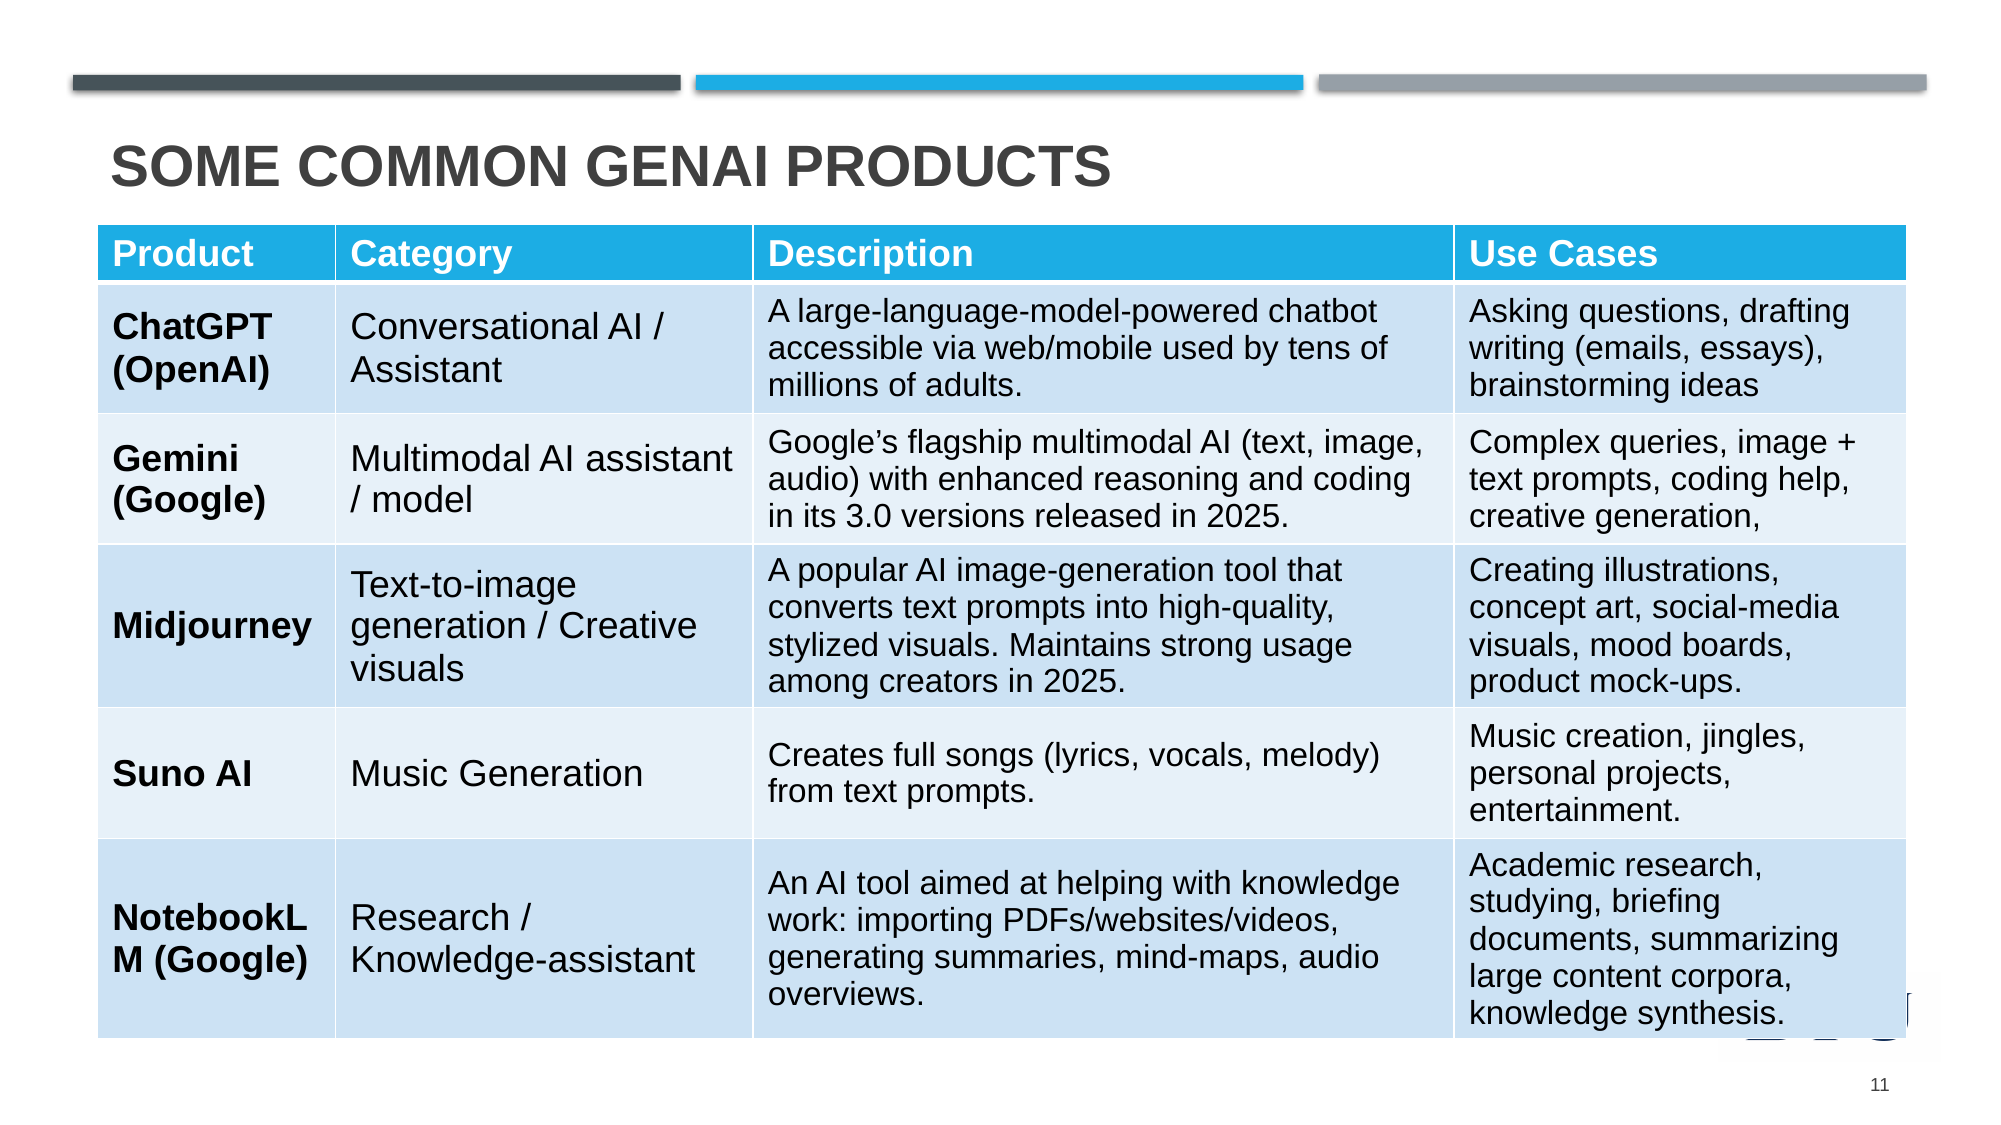

# Some common GenAI Products
| Product | Category | Description | Use Cases |
| --- | --- | --- | --- |
| ChatGPT (OpenAI) | Conversational AI / Assistant | A large-language-model-powered chatbot accessible via web/mobile used by tens of millions of adults. | Asking questions, drafting writing (emails, essays), brainstorming ideas |
| Gemini (Google) | Multimodal AI assistant / model | Google’s flagship multimodal AI (text, image, audio) with enhanced reasoning and coding in its 3.0 versions released in 2025. | Complex queries, image + text prompts, coding help, creative generation, |
| Midjourney | Text-to-image generation / Creative visuals | A popular AI image-generation tool that converts text prompts into high-quality, stylized visuals. Maintains strong usage among creators in 2025. | Creating illustrations, concept art, social-media visuals, mood boards, product mock-ups. |
| Suno AI | Music Generation | Creates full songs (lyrics, vocals, melody) from text prompts. | Music creation, jingles, personal projects, entertainment. |
| NotebookLM (Google) | Research / Knowledge-assistant | An AI tool aimed at helping with knowledge work: importing PDFs/websites/videos, generating summaries, mind-maps, audio overviews. | Academic research, studying, briefing documents, summarizing large content corpora, knowledge synthesis. |
11